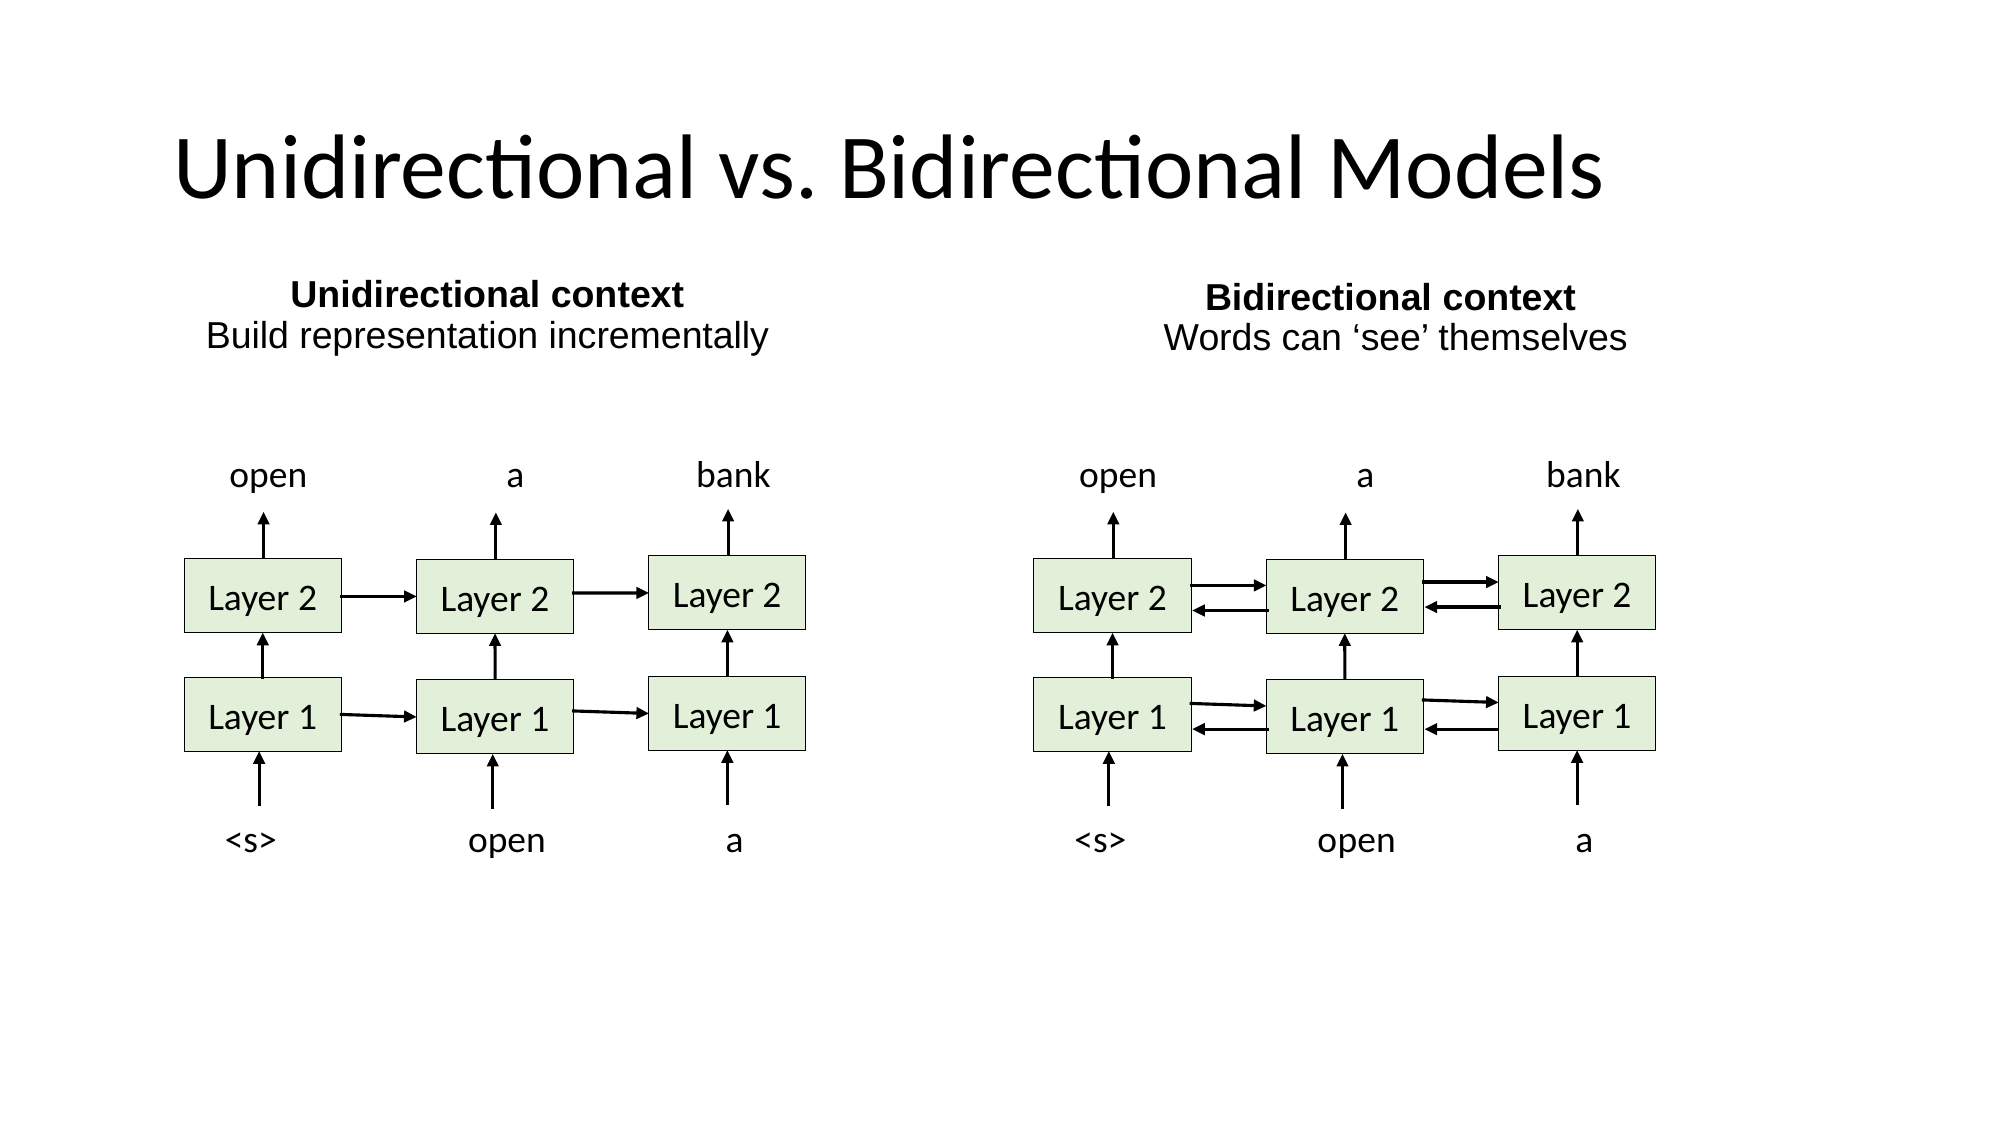

# Unidirectional vs. Bidirectional Models
Unidirectional context
Build representation incrementally

Bidirectional context
Words can ‘see’ themselves

open	               a		  bank
open	               a		  bank
Layer 2
Layer 2
Layer 2
Layer 2
Layer 2
Layer 2
Layer 1
Layer 1
Layer 1
Layer 1
Layer 1
Layer 1
<s>	           open	      a
<s>	           open	      a